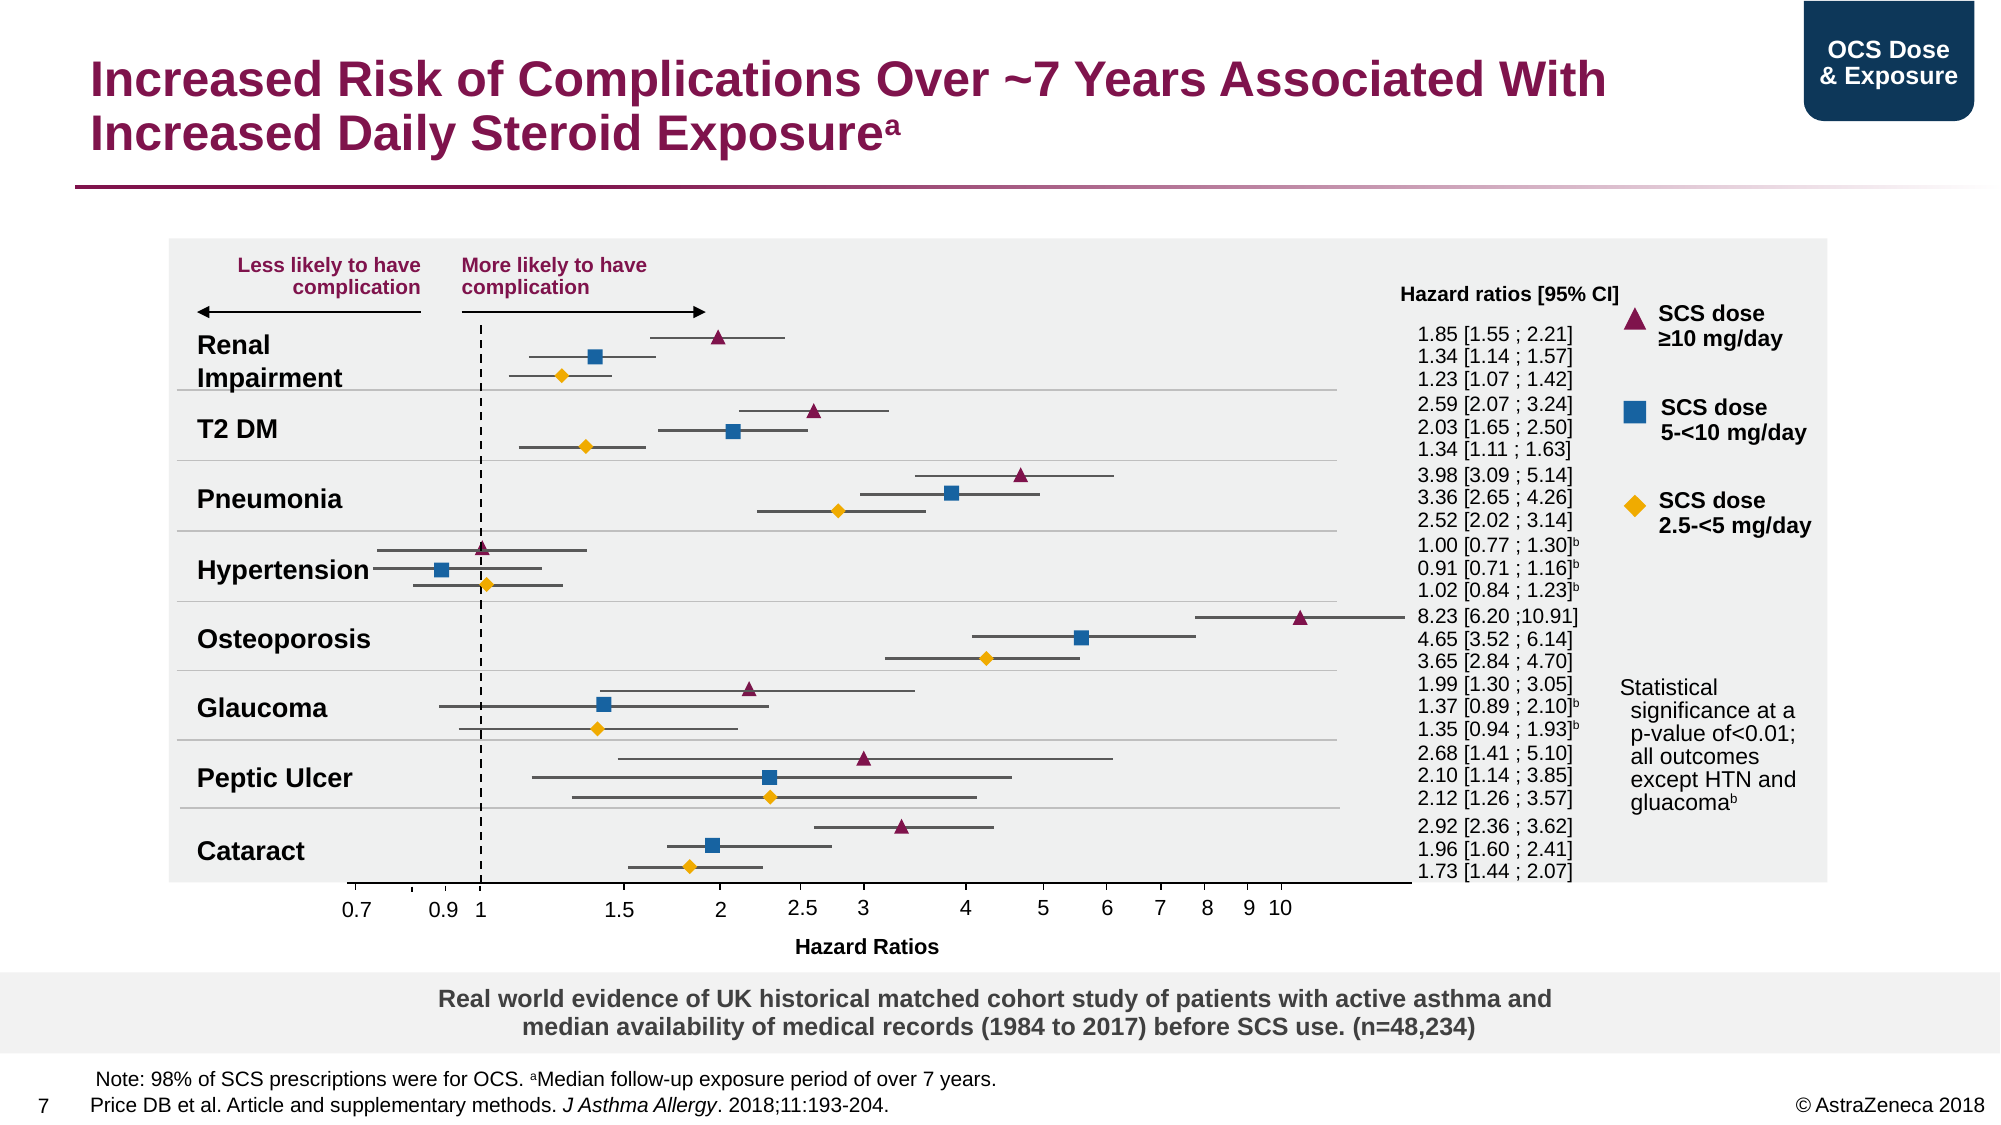

OCS Dose & Exposure

# Increased Risk of Complications Over ~7 Years Associated With Increased Daily Steroid Exposurea

Less likely to have complication
More likely to have complication
Hazard ratios [95% CI]
SCS dose
≥10 mg/day

SCS dose
5-<10 mg/day

SCS dose
2.5-<5 mg/day

1.85 [1.55 ; 2.21]
1.34 [1.14 ; 1.57]
1.23 [1.07 ; 1.42]
Renal Impairment
2.59 [2.07 ; 3.24]
2.03 [1.65 ; 2.50]
1.34 [1.11 ; 1.63]
T2 DM

3.98 [3.09 ; 5.14]
3.36 [2.65 ; 4.26]
2.52 [2.02 ; 3.14]
Pneumonia

1.00 [0.77 ; 1.30]b
0.91 [0.71 ; 1.16]b
1.02 [0.84 ; 1.23]b
Hypertension

8.23 [6.20 ;10.91]
4.65 [3.52 ; 6.14]
3.65 [2.84 ; 4.70]
Osteoporosis

1.99 [1.30 ; 3.05]
1.37 [0.89 ; 2.10]b
1.35 [0.94 ; 1.93]b
Statistical significance at a p-value of<0.01; all outcomes except HTN and gluacomab
Glaucoma

2.68 [1.41 ; 5.10]
2.10 [1.14 ; 3.85]
2.12 [1.26 ; 3.57]
Peptic Ulcer

2.92 [2.36 ; 3.62]
1.96 [1.60 ; 2.41]
1.73 [1.44 ; 2.07]
Cataract

2.5
3
5
6
8
9
10
0.7
1
1.5
2
Hazard Ratios

0.9
4
7

 Note: 98% of SCS prescriptions were for OCS. aMedian follow-up exposure period of over 7 years.
Price DB et al. Article and supplementary methods. J Asthma Allergy. 2018;11:193-204.
Real world evidence of UK historical matched cohort study of patients with active asthma and
median availability of medical records (1984 to 2017) before SCS use. (n=48,234)
7